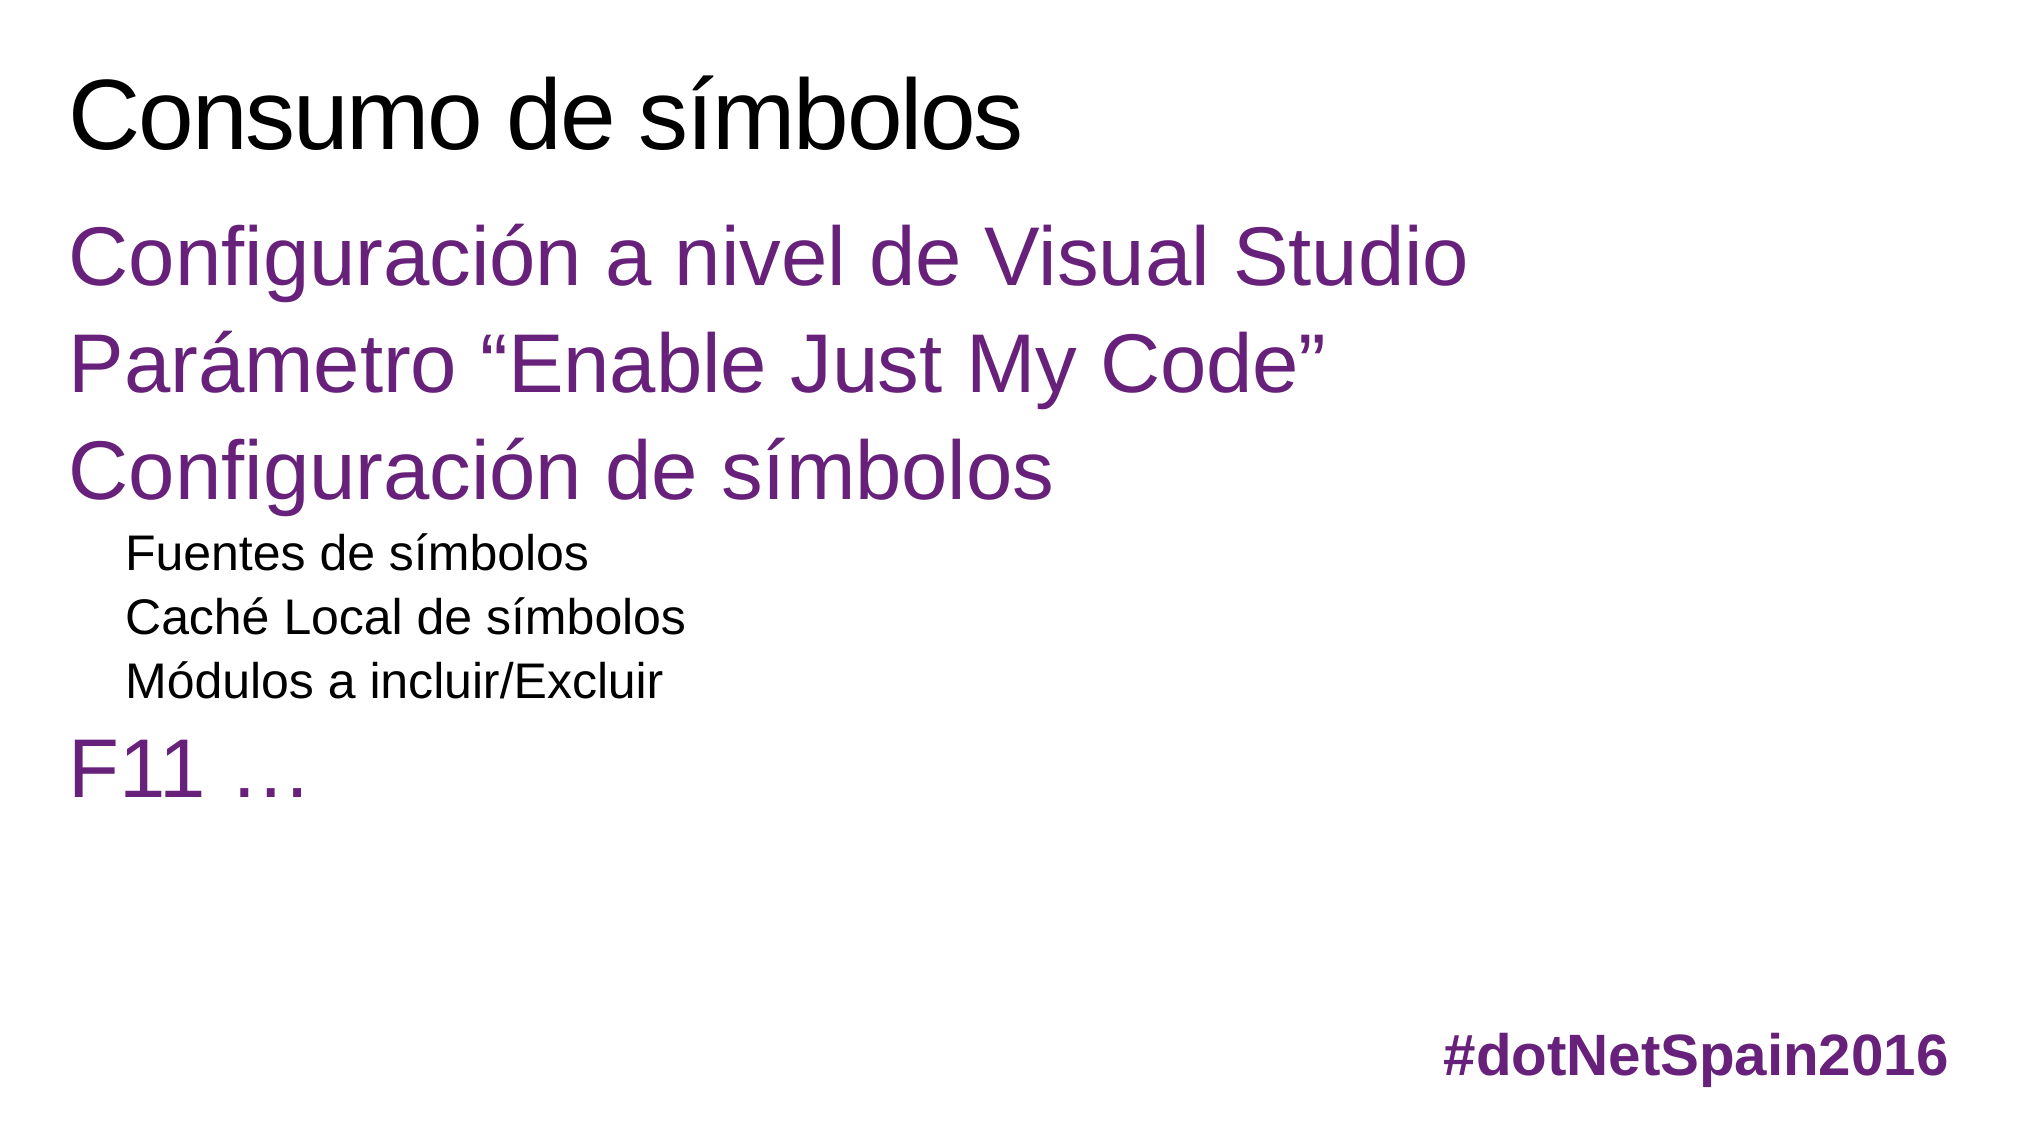

# Consumo de símbolos
Configuración a nivel de Visual Studio
Parámetro “Enable Just My Code”
Configuración de símbolos
Fuentes de símbolos
Caché Local de símbolos
Módulos a incluir/Excluir
F11 …